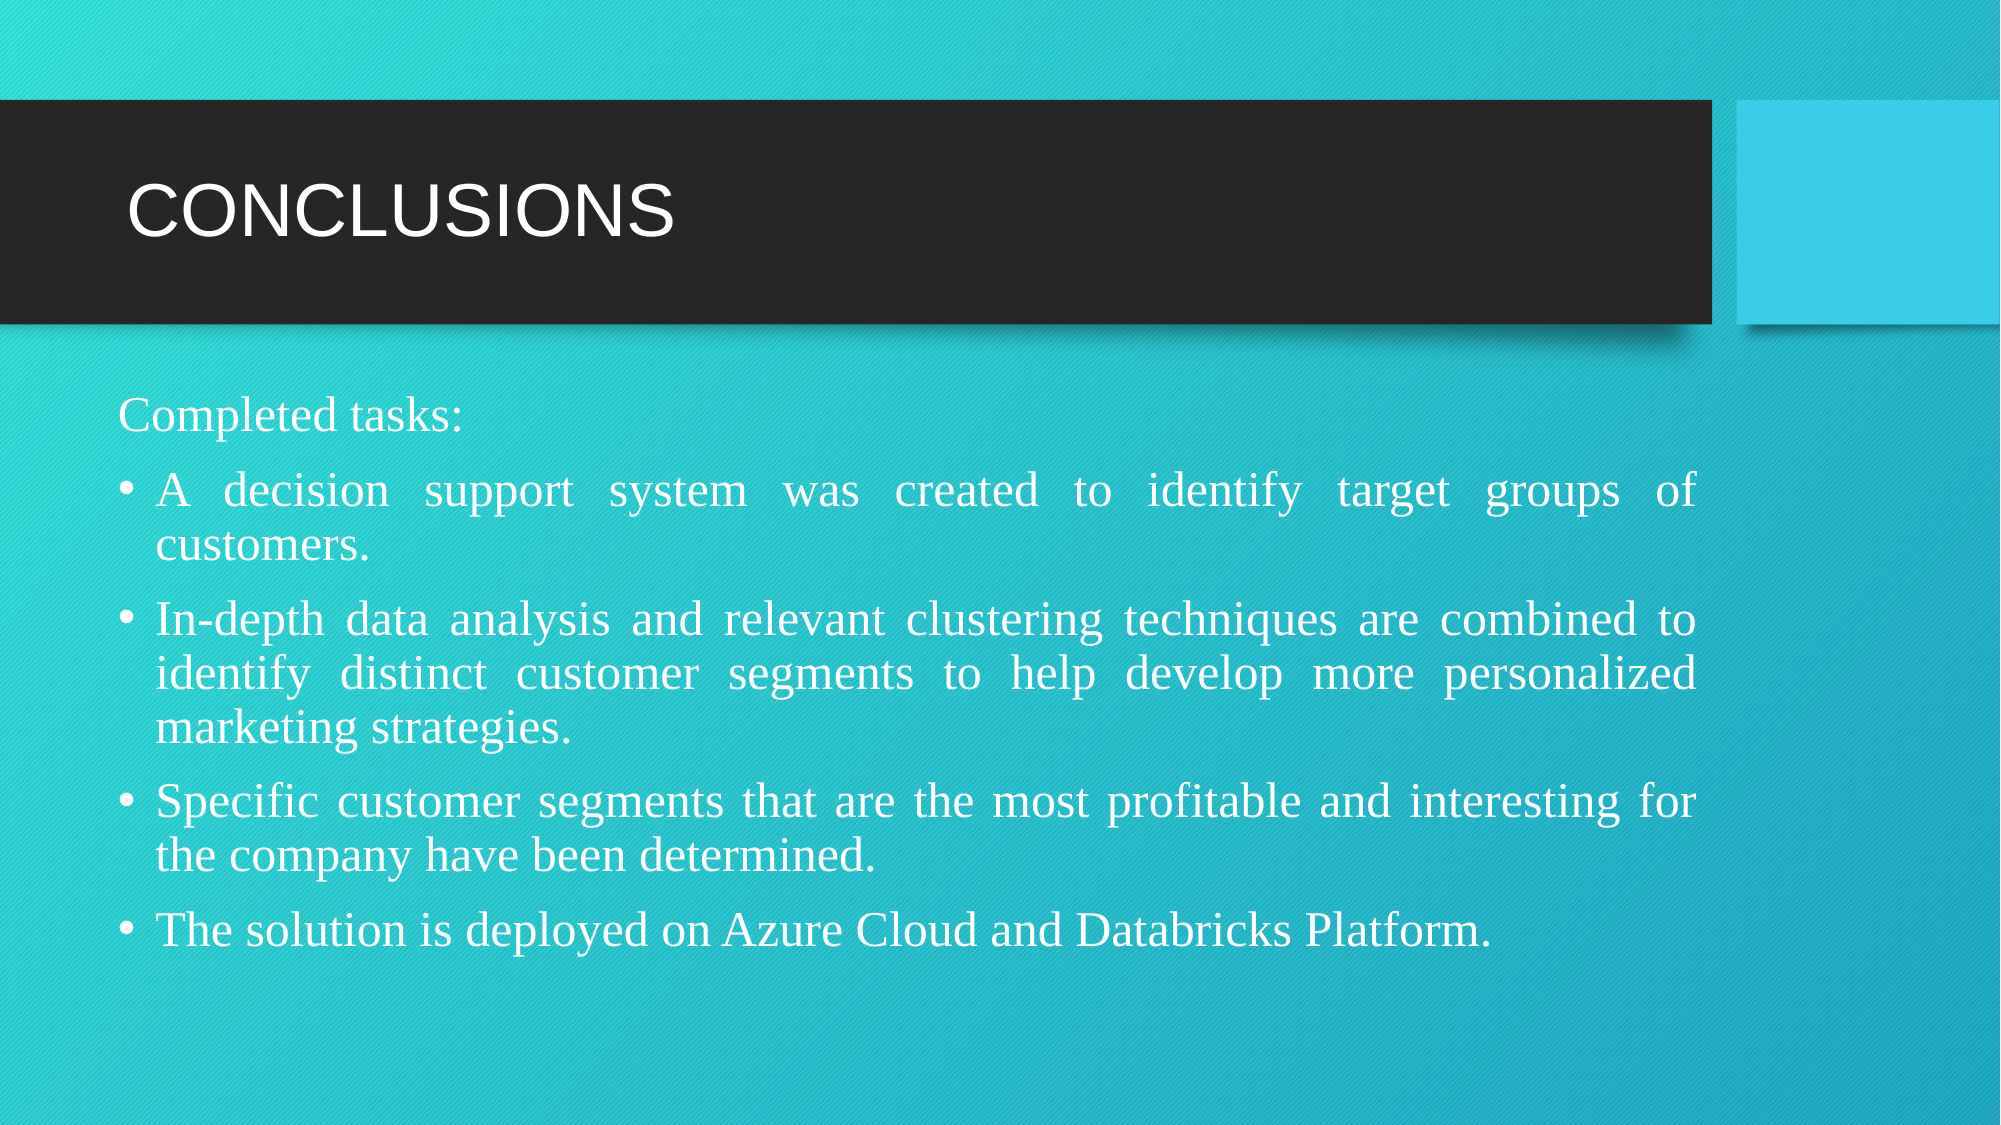

# CONCLUSIONS
Completed tasks:
A decision support system was created to identify target groups of customers.
In-depth data analysis and relevant clustering techniques are combined to identify distinct customer segments to help develop more personalized marketing strategies.
Specific customer segments that are the most profitable and interesting for the company have been determined.
The solution is deployed on Azure Cloud and Databricks Platform.